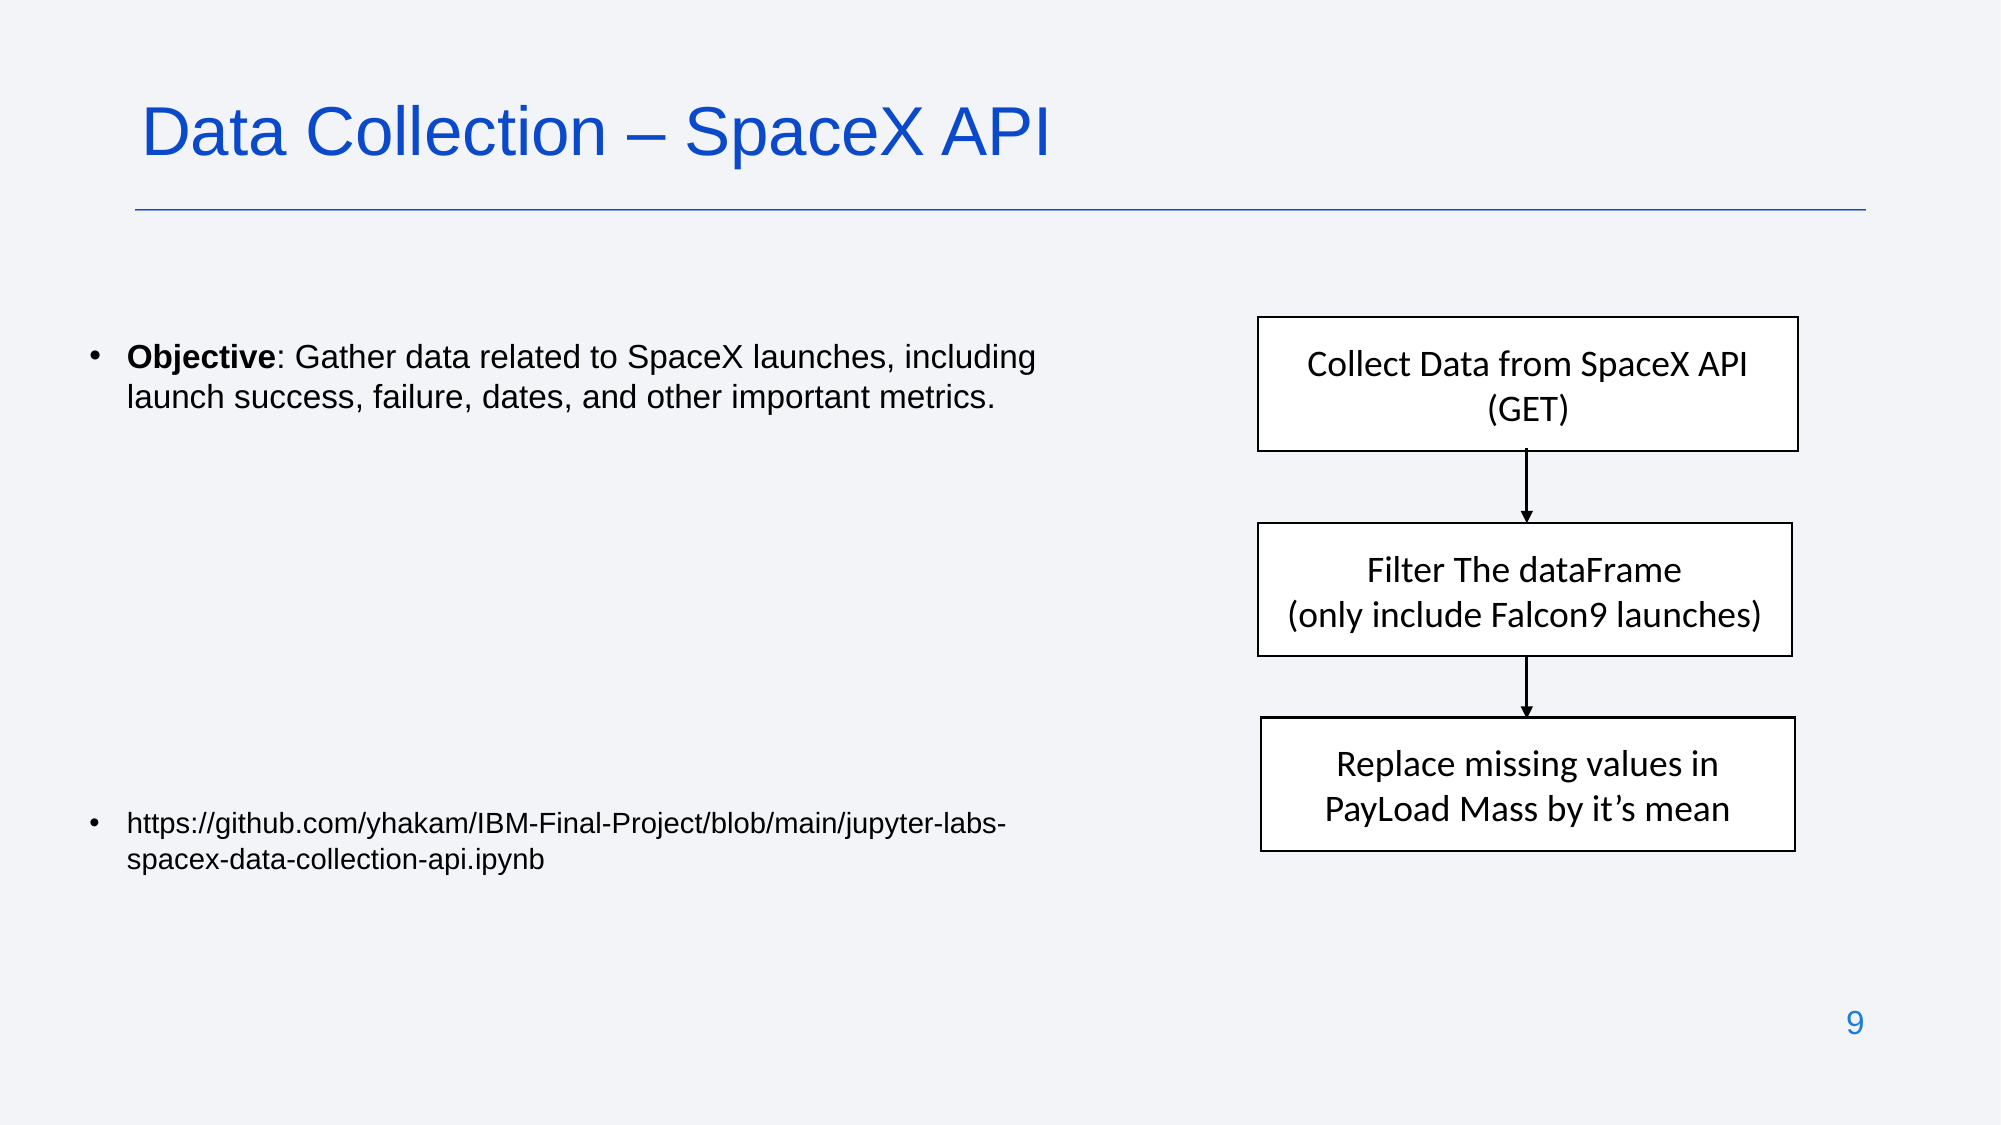

Data Collection – SpaceX API
Collect Data from SpaceX API (GET)
Objective: Gather data related to SpaceX launches, including launch success, failure, dates, and other important metrics.

https://github.com/yhakam/IBM-Final-Project/blob/main/jupyter-labs-spacex-data-collection-api.ipynb

Filter The dataFrame
(only include Falcon9 launches)
Replace missing values in PayLoad Mass by it’s mean
9